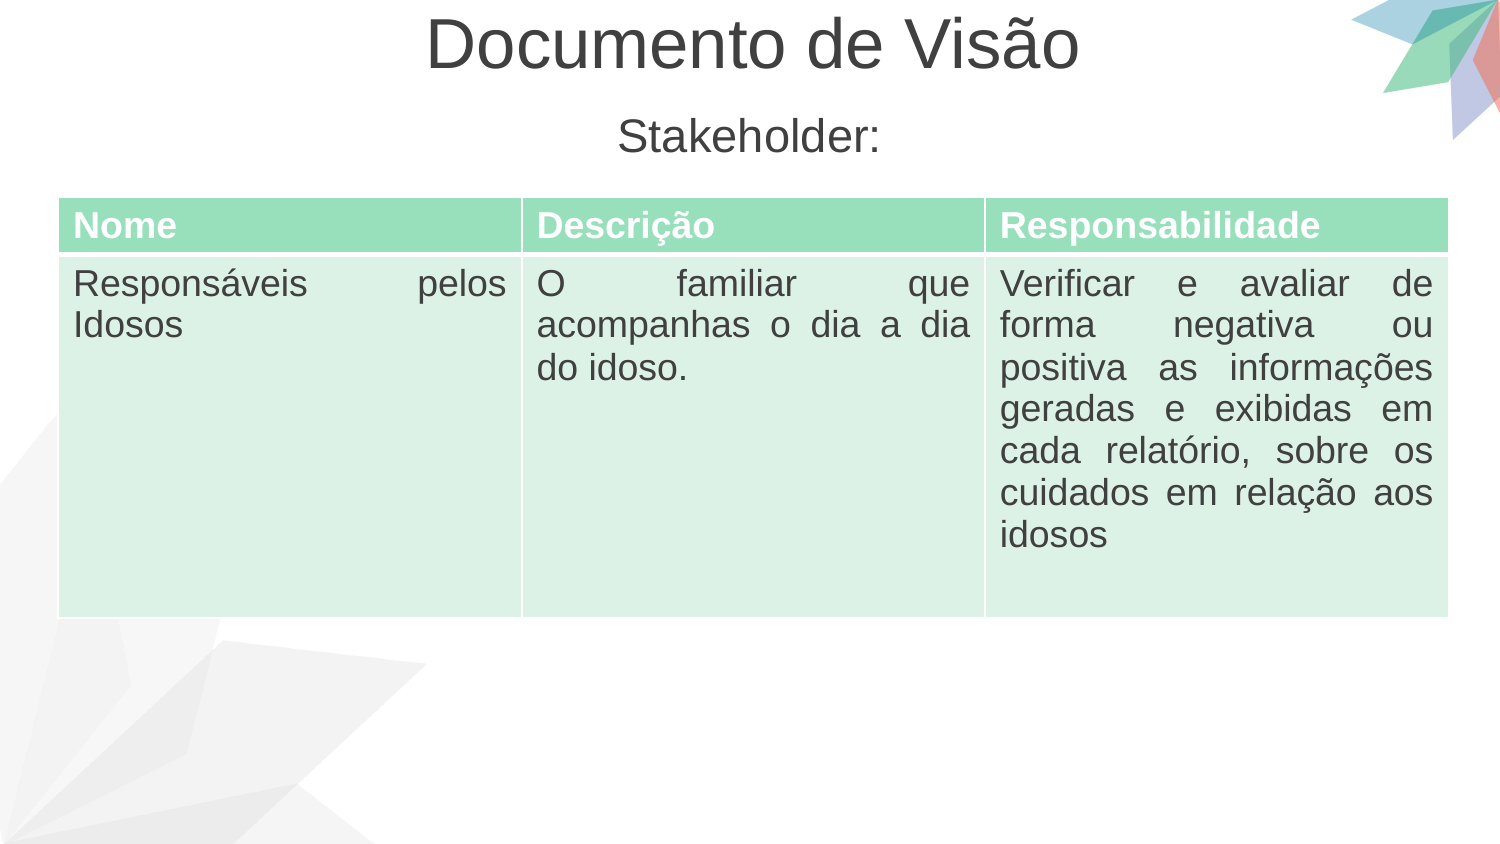

Documento de Visão
Stakeholder:
| Nome | Descrição | Responsabilidade |
| --- | --- | --- |
| Responsáveis pelos Idosos | O familiar que acompanhas o dia a dia do idoso. | Verificar e avaliar de forma negativa ou positiva as informações geradas e exibidas em cada relatório, sobre os cuidados em relação aos idosos |